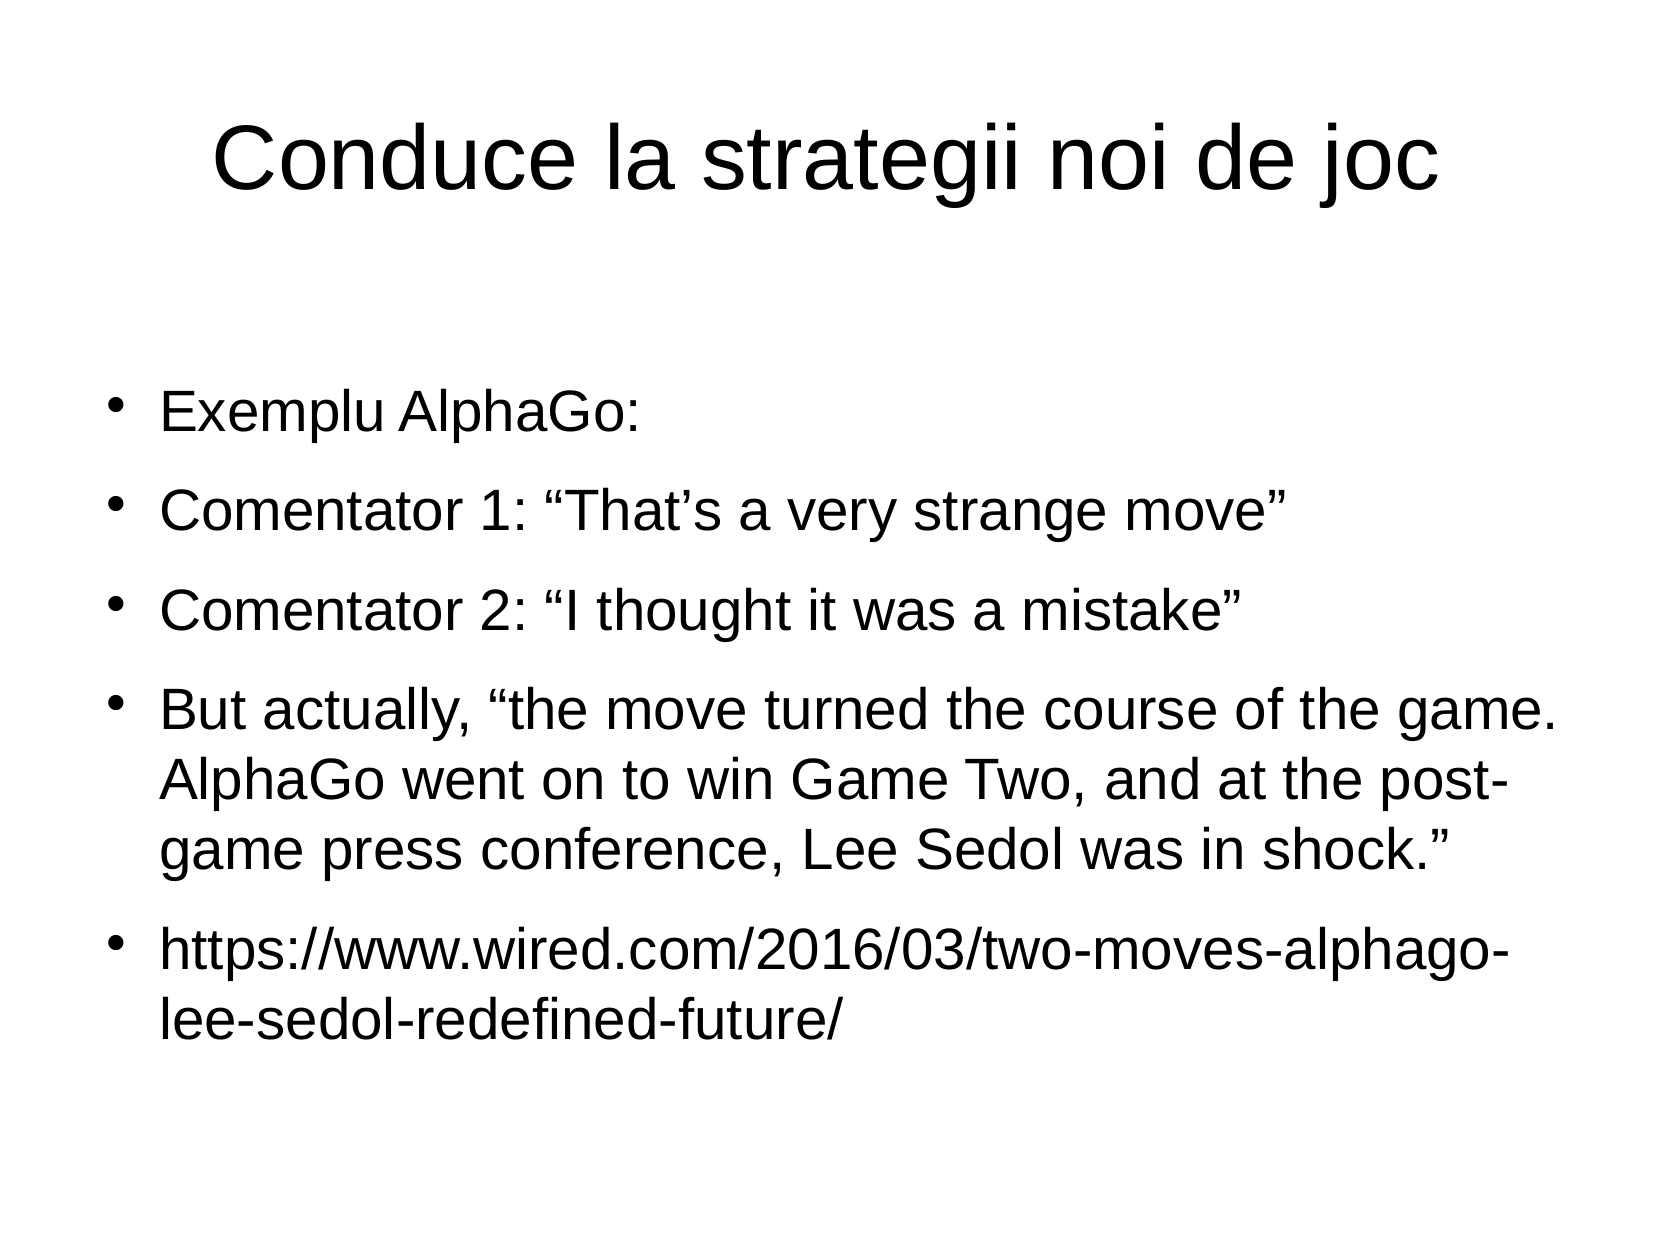

Conduce la strategii noi de joc
Exemplu AlphaGo:
Comentator 1: “That’s a very strange move”
Comentator 2: “I thought it was a mistake”
But actually, “the move turned the course of the game. AlphaGo went on to win Game Two, and at the post-game press conference, Lee Sedol was in shock.”
https://www.wired.com/2016/03/two-moves-alphago-lee-sedol-redefined-future/